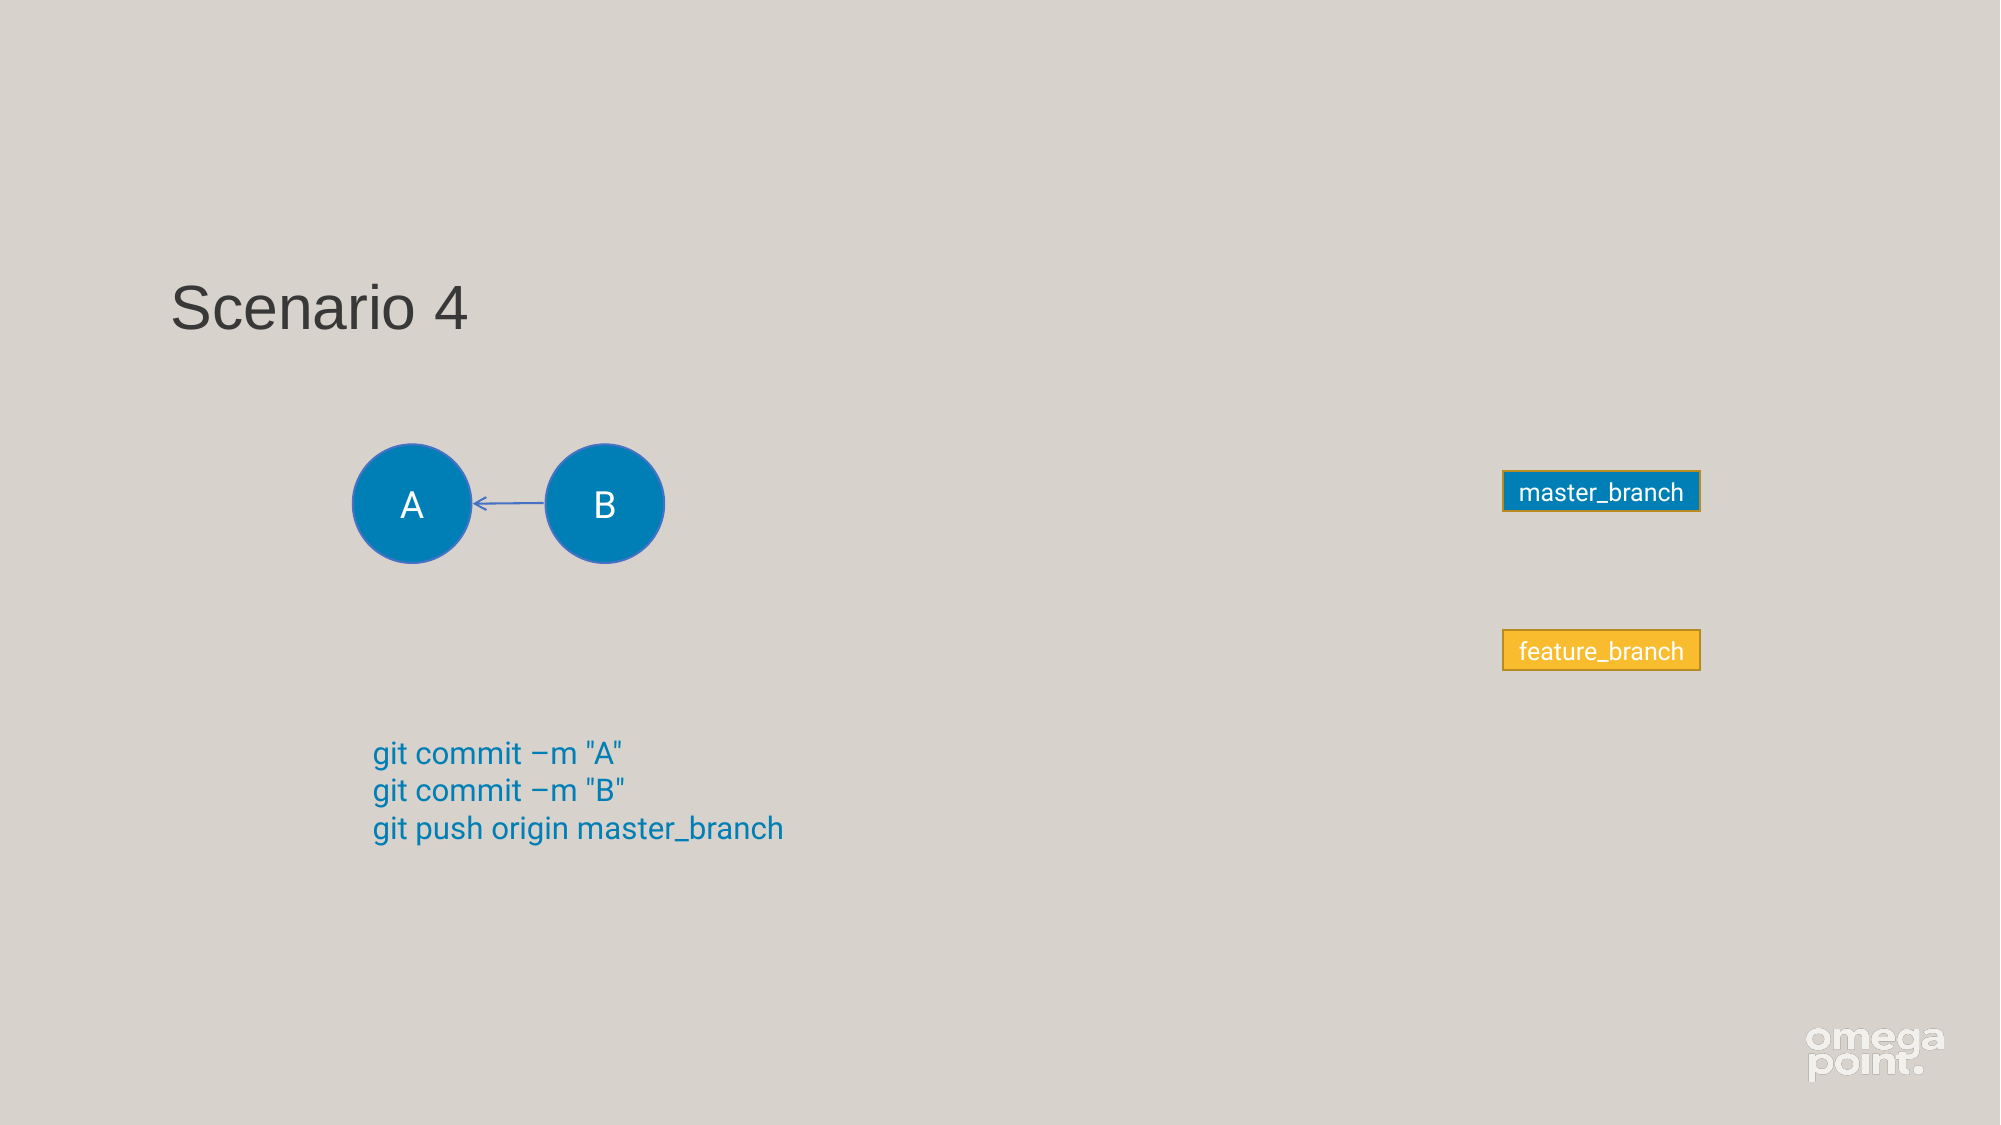

# Scenario 4
B
A
master_branch
feature_branch
git commit –m "A" 
git commit –m "B"
git push origin master_branch